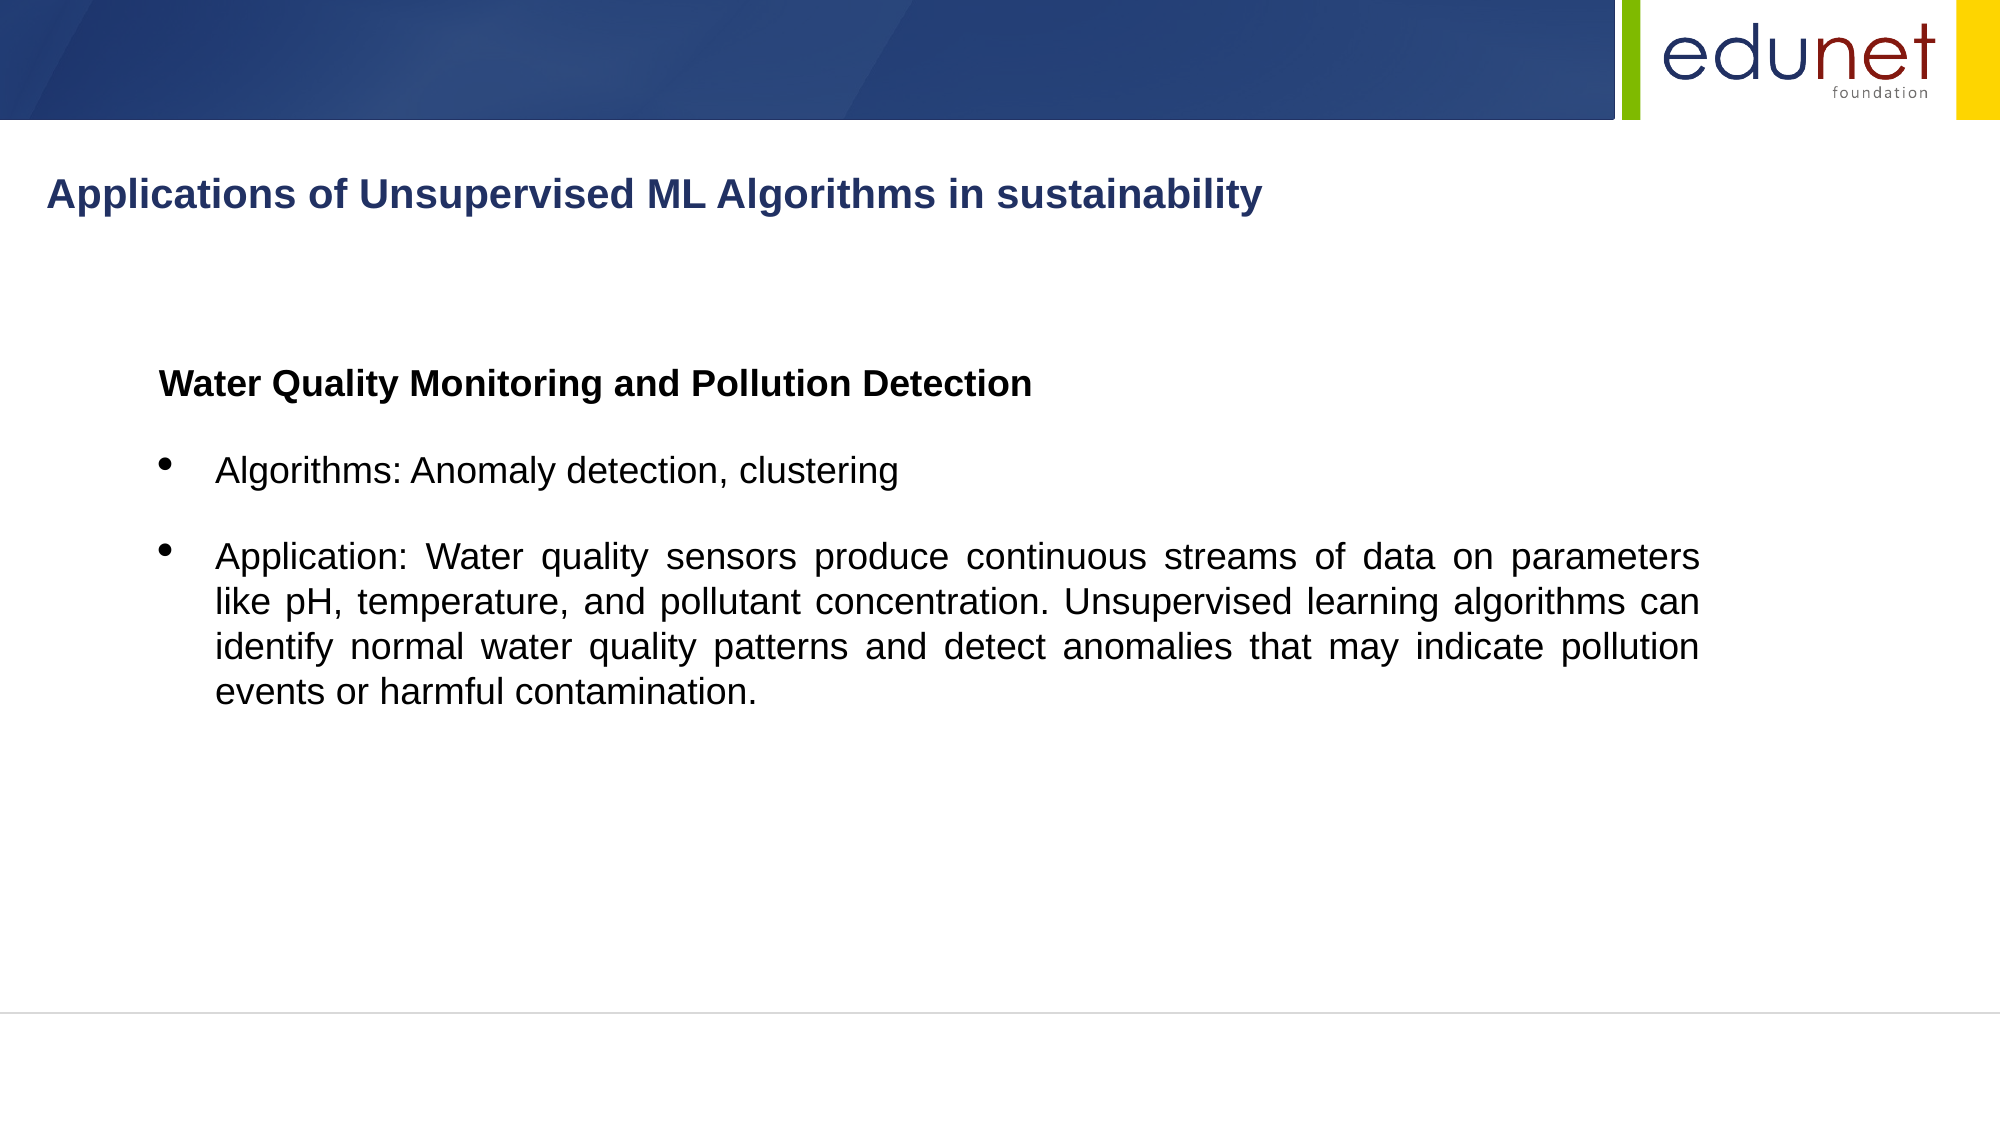

Applications of Unsupervised ML Algorithms in sustainability
Water Quality Monitoring and Pollution Detection
Algorithms: Anomaly detection, clustering
Application: Water quality sensors produce continuous streams of data on parameters like pH, temperature, and pollutant concentration. Unsupervised learning algorithms can identify normal water quality patterns and detect anomalies that may indicate pollution events or harmful contamination.